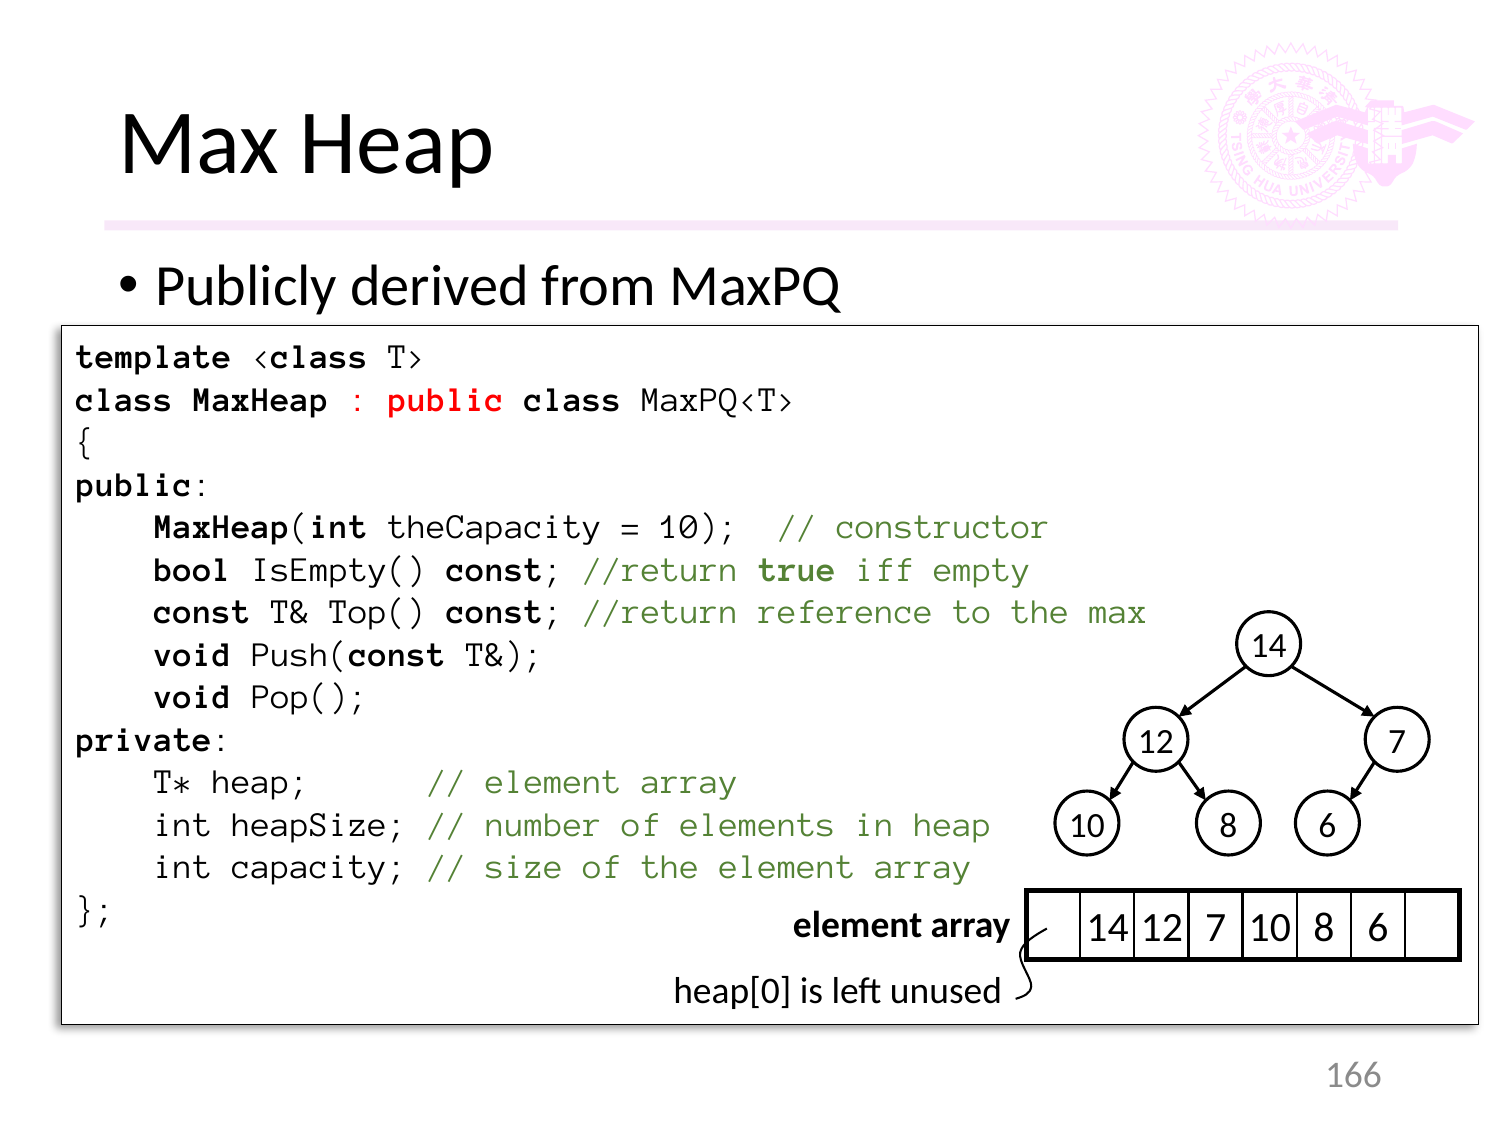

# Max Heap
Publicly derived from MaxPQ
template <class T>
class MaxHeap : public class MaxPQ<T>
{
public:
    MaxHeap(int theCapacity = 10);  // constructor
    bool IsEmpty() const; //return true iff empty
    const T& Top() const; //return reference to the max
    void Push(const T&);
    void Pop();
private:
    T* heap;      // element array
    int heapSize; // number of elements in heap
    int capacity; // size of the element array
};

14
12
7
10
8
6

14
12
7
10
8
6

element array

heap[0] is left unused
166